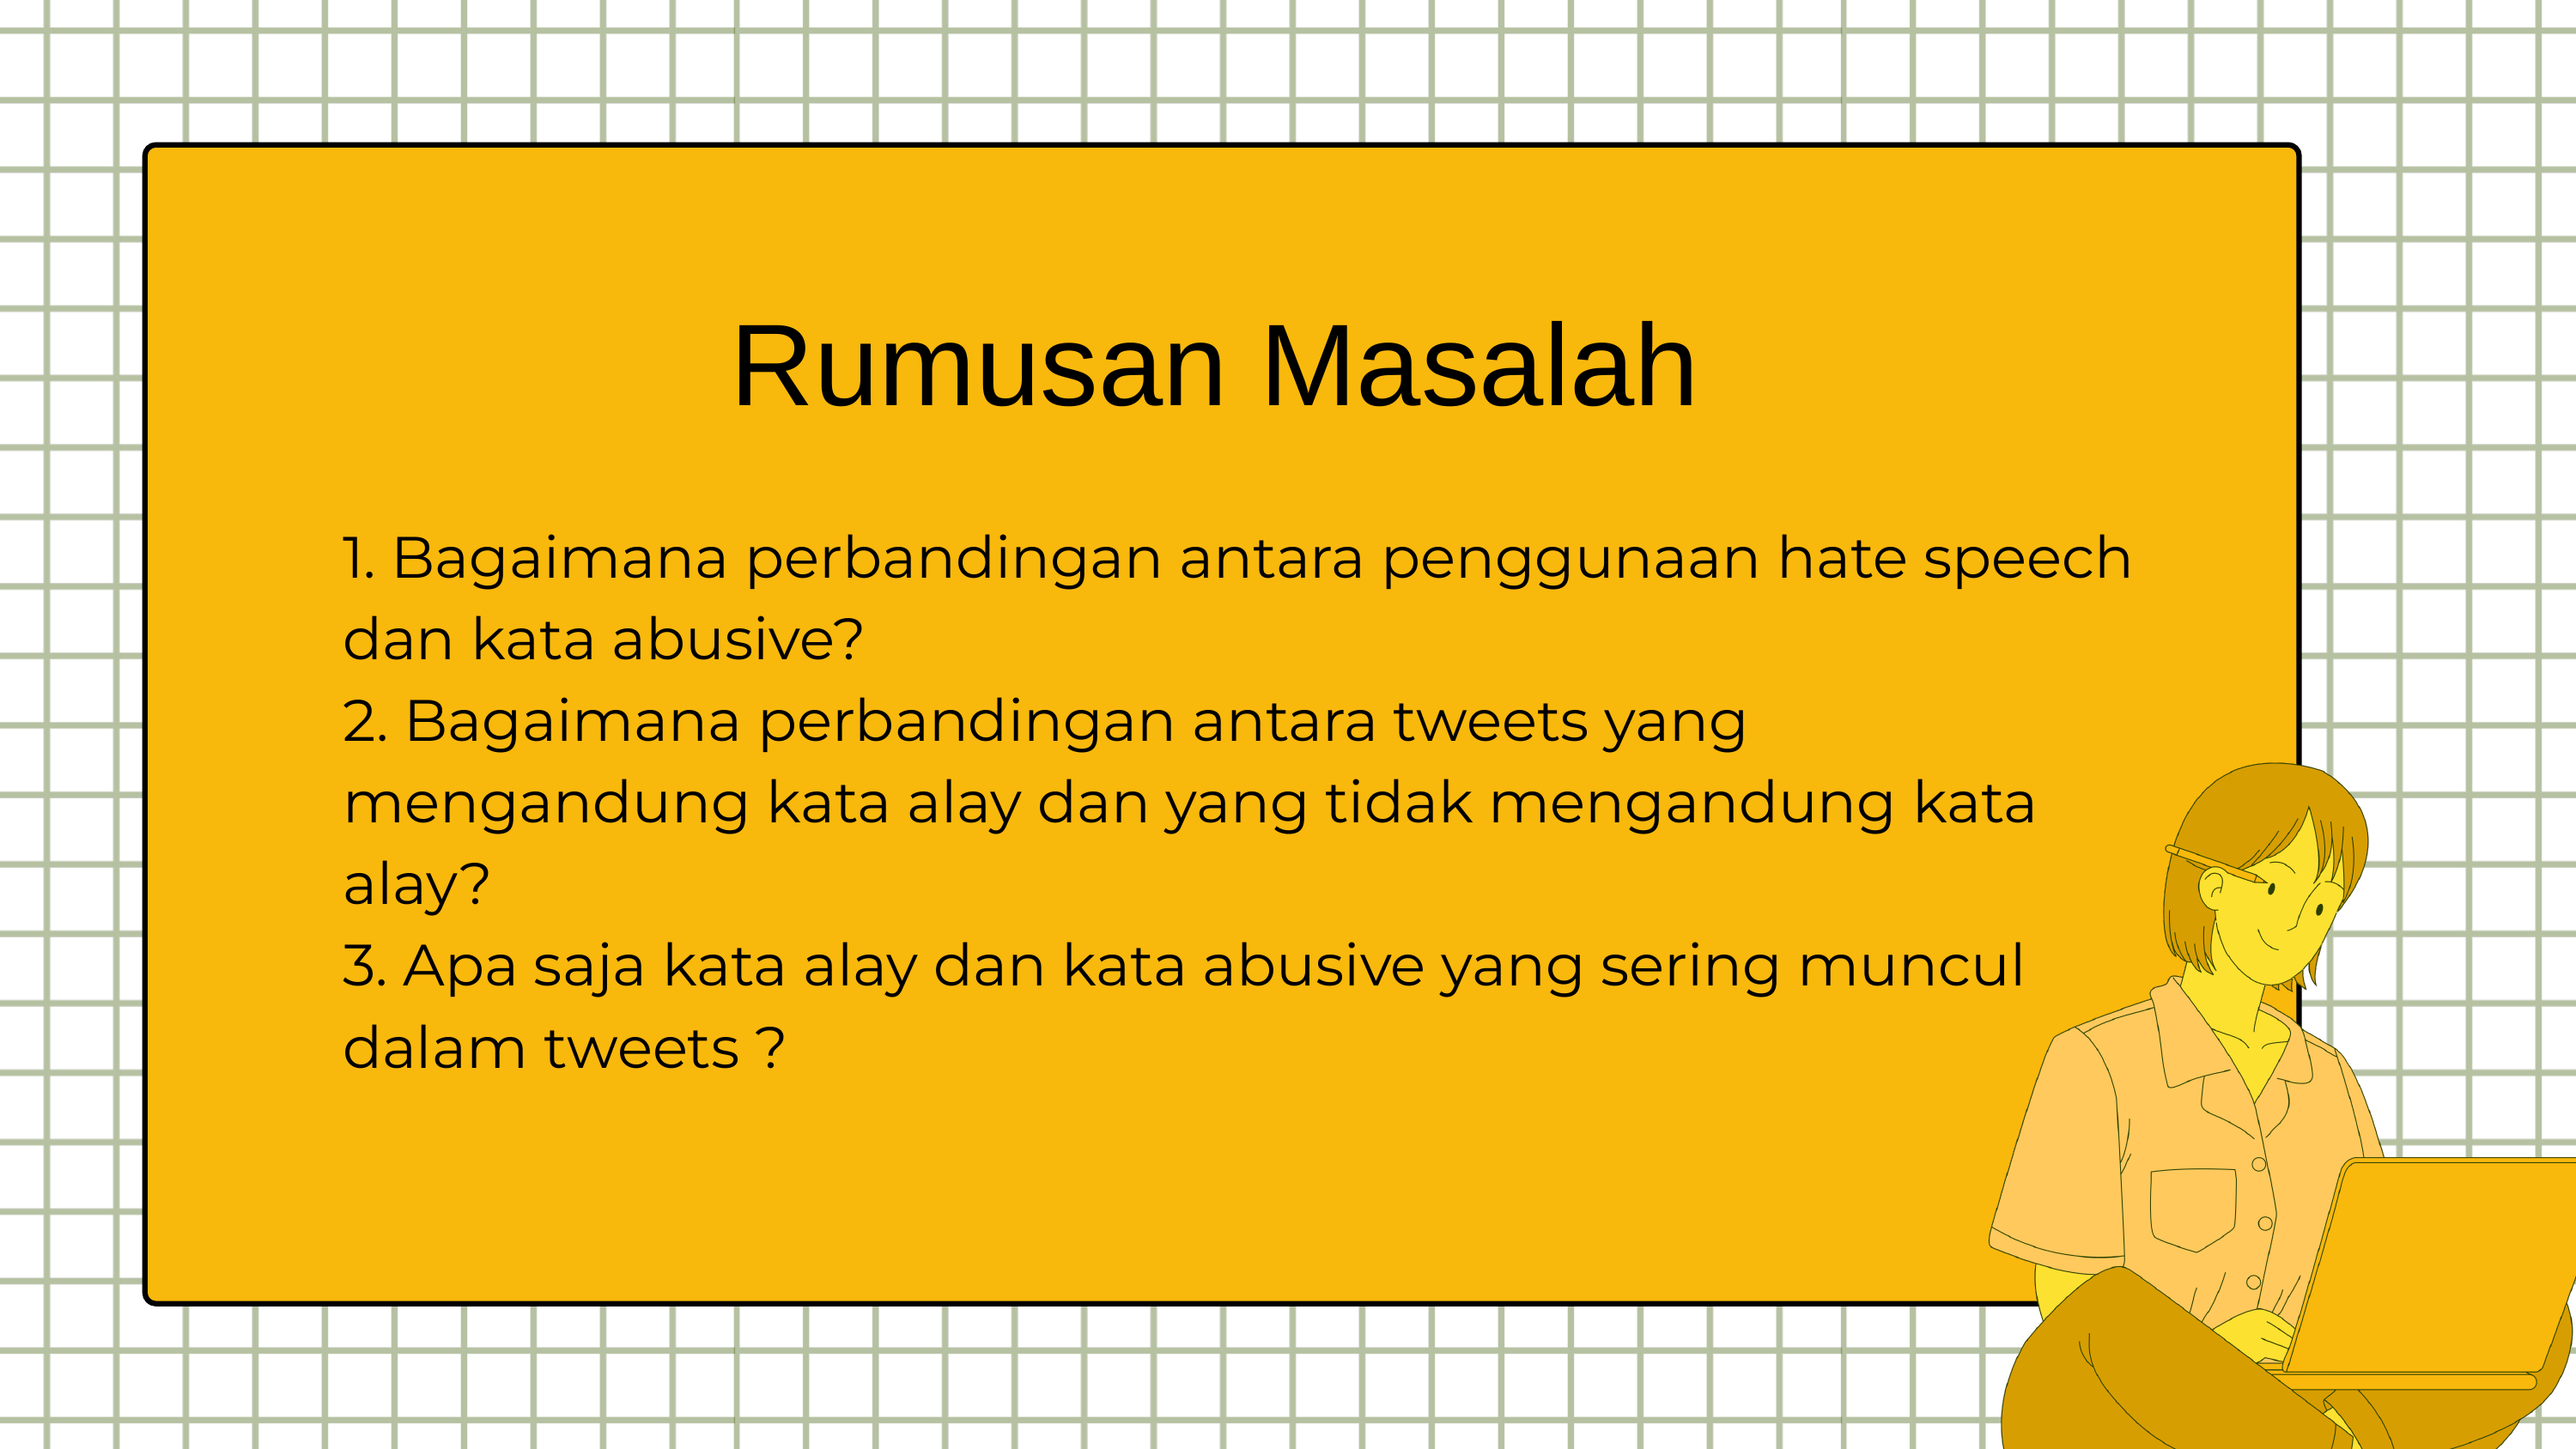

Rumusan Masalah
1. Bagaimana perbandingan antara penggunaan hate speech dan kata abusive?
2. Bagaimana perbandingan antara tweets yang mengandung kata alay dan yang tidak mengandung kata alay?
3. Apa saja kata alay dan kata abusive yang sering muncul dalam tweets ?